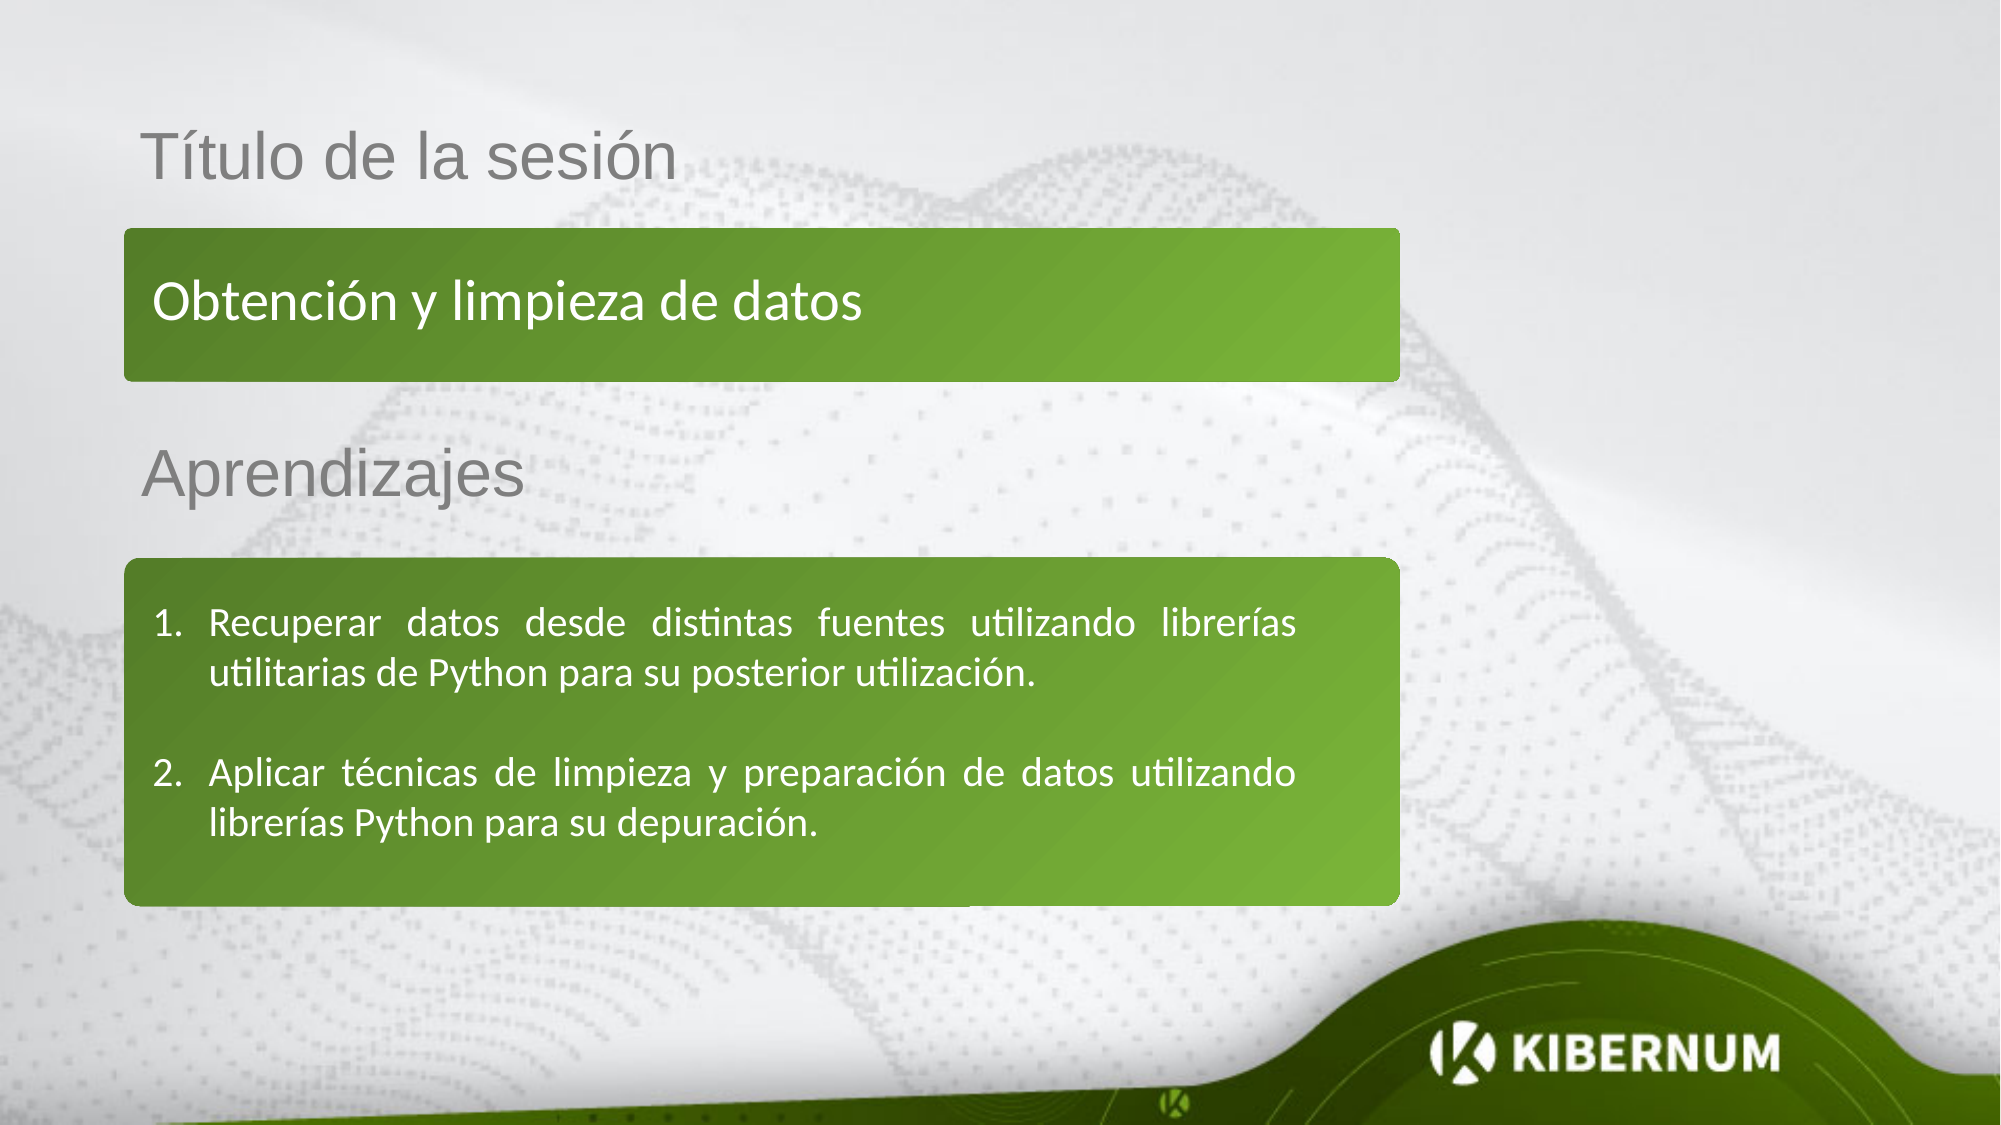

Título de la sesión

Obtención y limpieza de datos
Aprendizajes

Recuperar datos desde distintas fuentes utilizando librerías utilitarias de Python para su posterior utilización.

Aplicar técnicas de limpieza y preparación de datos utilizando librerías Python para su depuración.